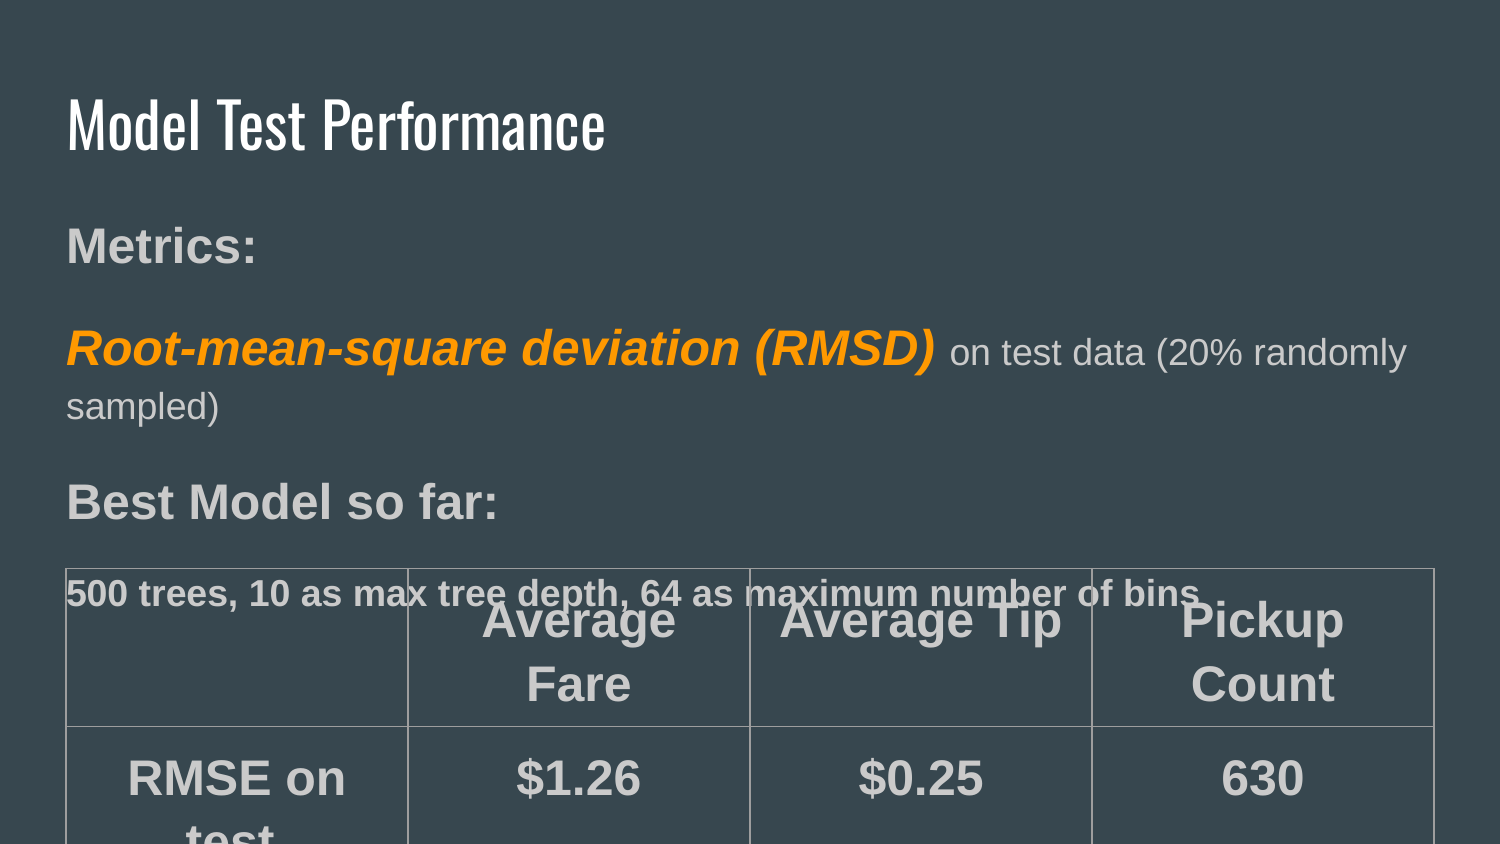

# Model Test Performance
Metrics:
Root-mean-square deviation (RMSD) on test data (20% randomly sampled)
Best Model so far:
500 trees, 10 as max tree depth, 64 as maximum number of bins

|  | Average Fare | Average Tip | Pickup Count |
| --- | --- | --- | --- |
| RMSE on test | $1.26 | $0.25 | 630 |